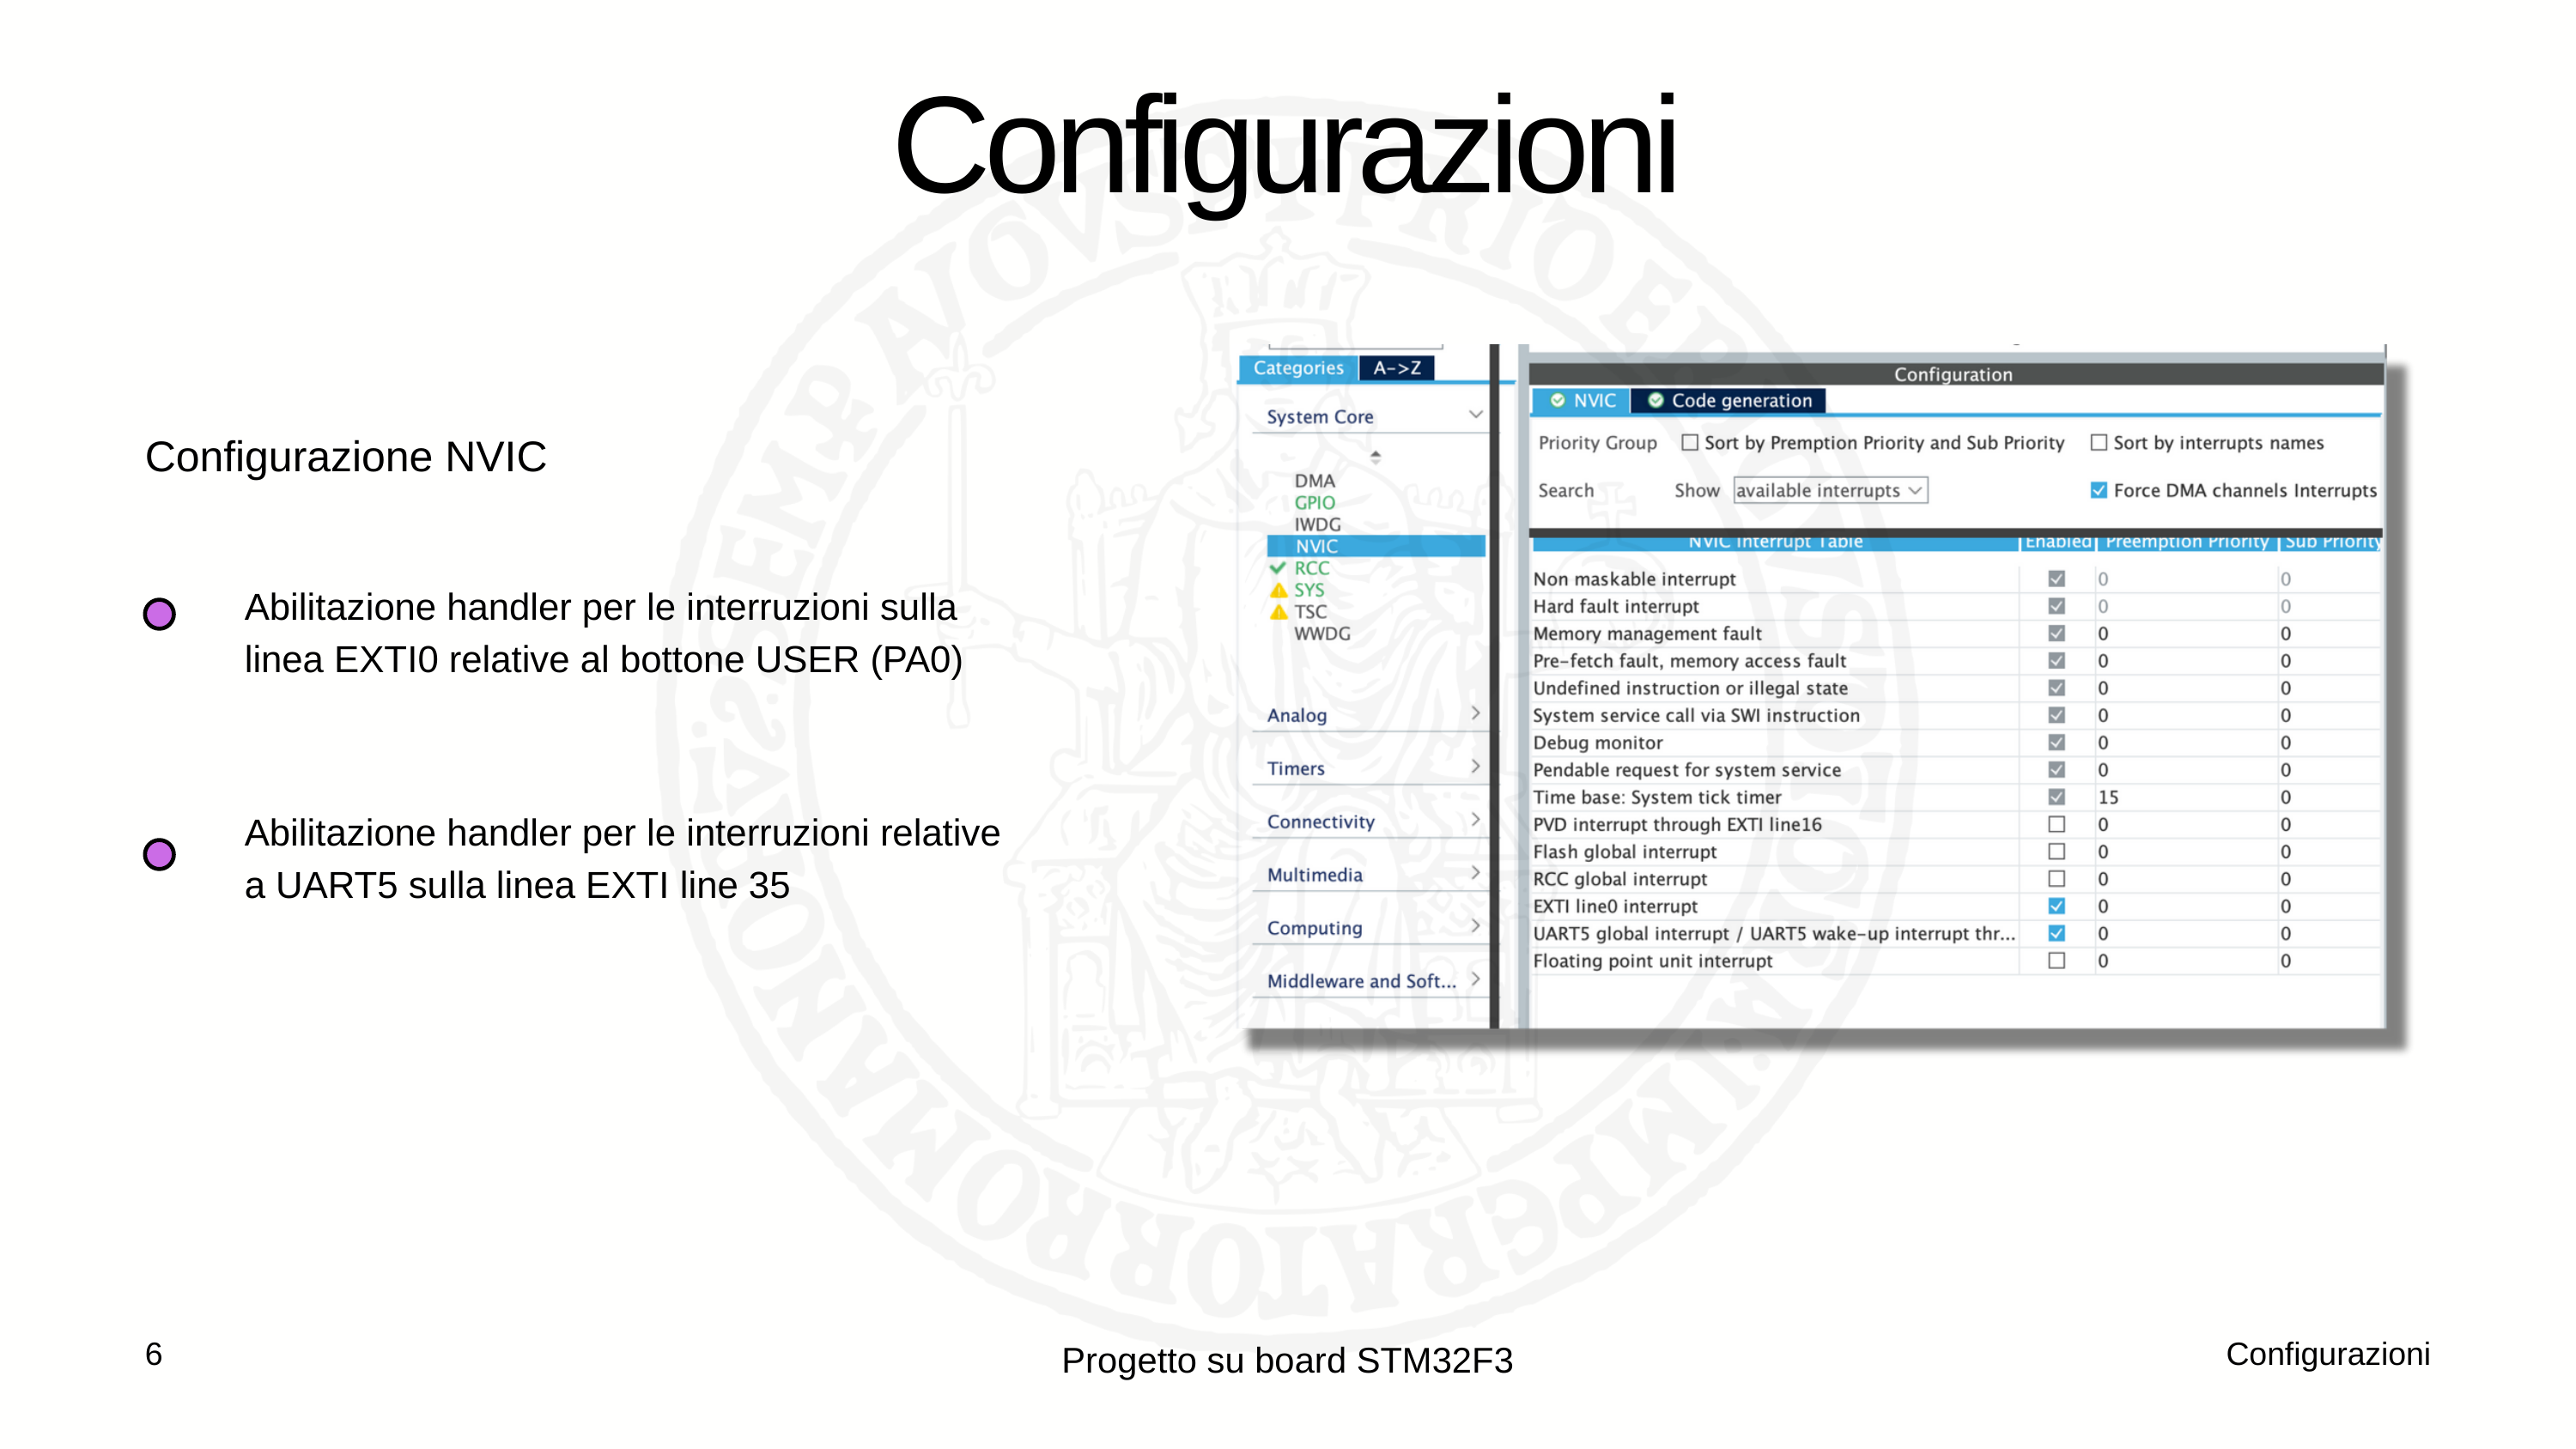

Configurazioni

Configurazione NVIC
Abilitazione handler per le interruzioni sulla linea EXTI0 relative al bottone USER (PA0)

Abilitazione handler per le interruzioni relative a UART5 sulla linea EXTI line 35

6
Configurazioni
Progetto su board STM32F3